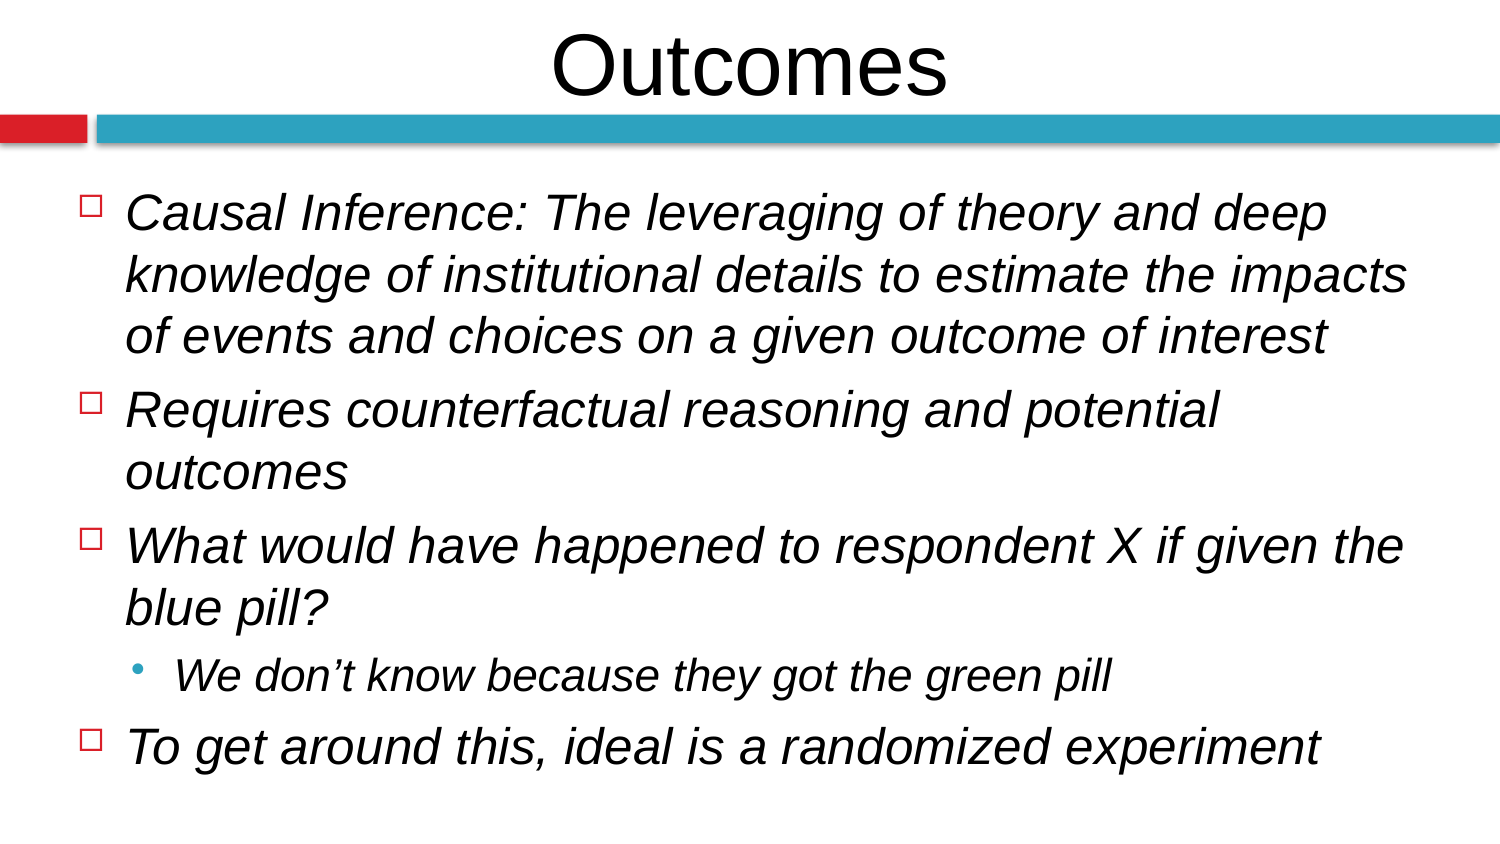

Causal Inference: Potential Outcomes

Causal Inference: The leveraging of theory and deep knowledge of institutional details to estimate the impacts of events and choices on a given outcome of interest
Requires counterfactual reasoning and potential outcomes
What would have happened to respondent X if given the blue pill?
We don’t know because they got the green pill
To get around this, ideal is a randomized experiment